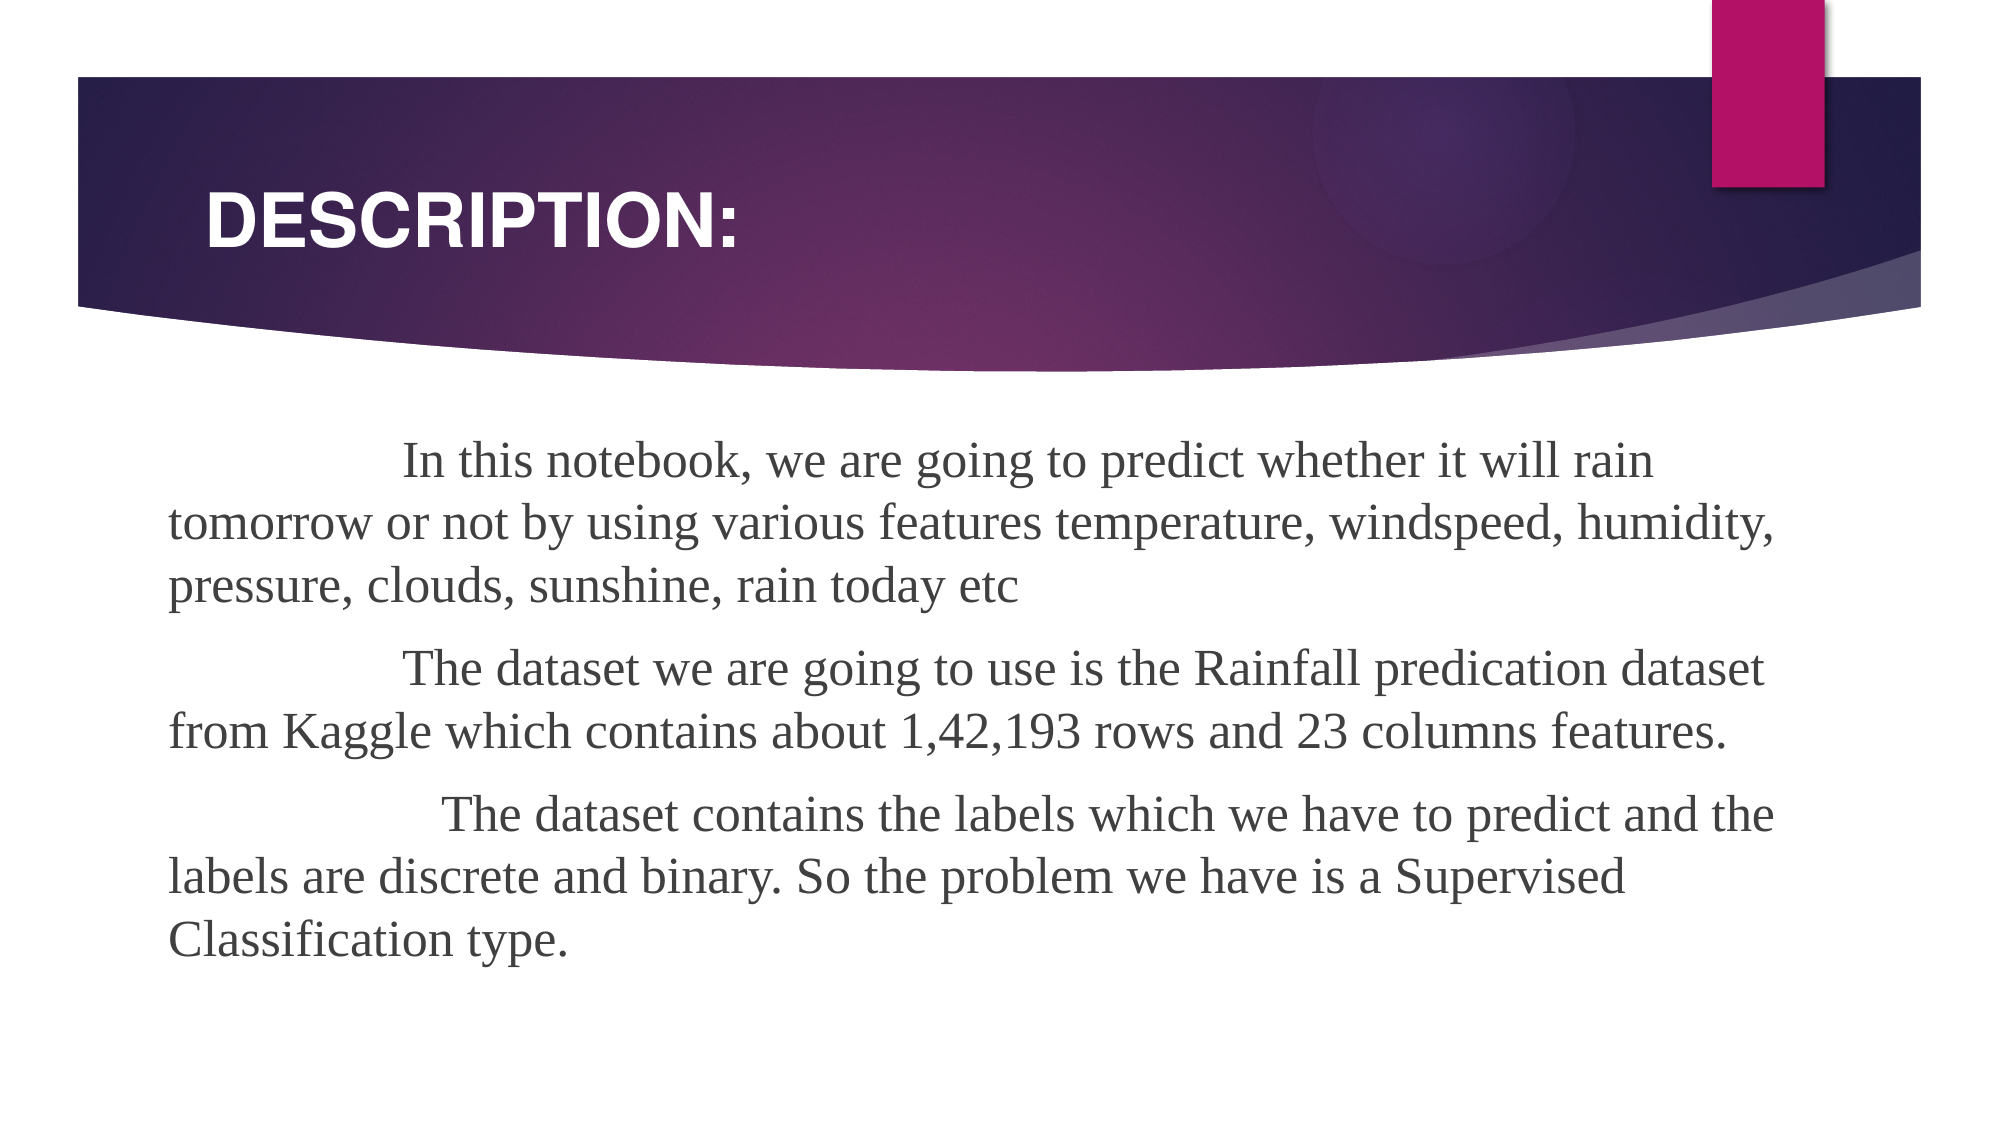

# DESCRIPTION:
                  In this notebook, we are going to predict whether it will rain tomorrow or not by using various features temperature, windspeed, humidity, pressure, clouds, sunshine, rain today etc
                  The dataset we are going to use is the Rainfall predication dataset from Kaggle which contains about 1,42,193 rows and 23 columns features.
                     The dataset contains the labels which we have to predict and the labels are discrete and binary. So the problem we have is a Supervised Classification type.